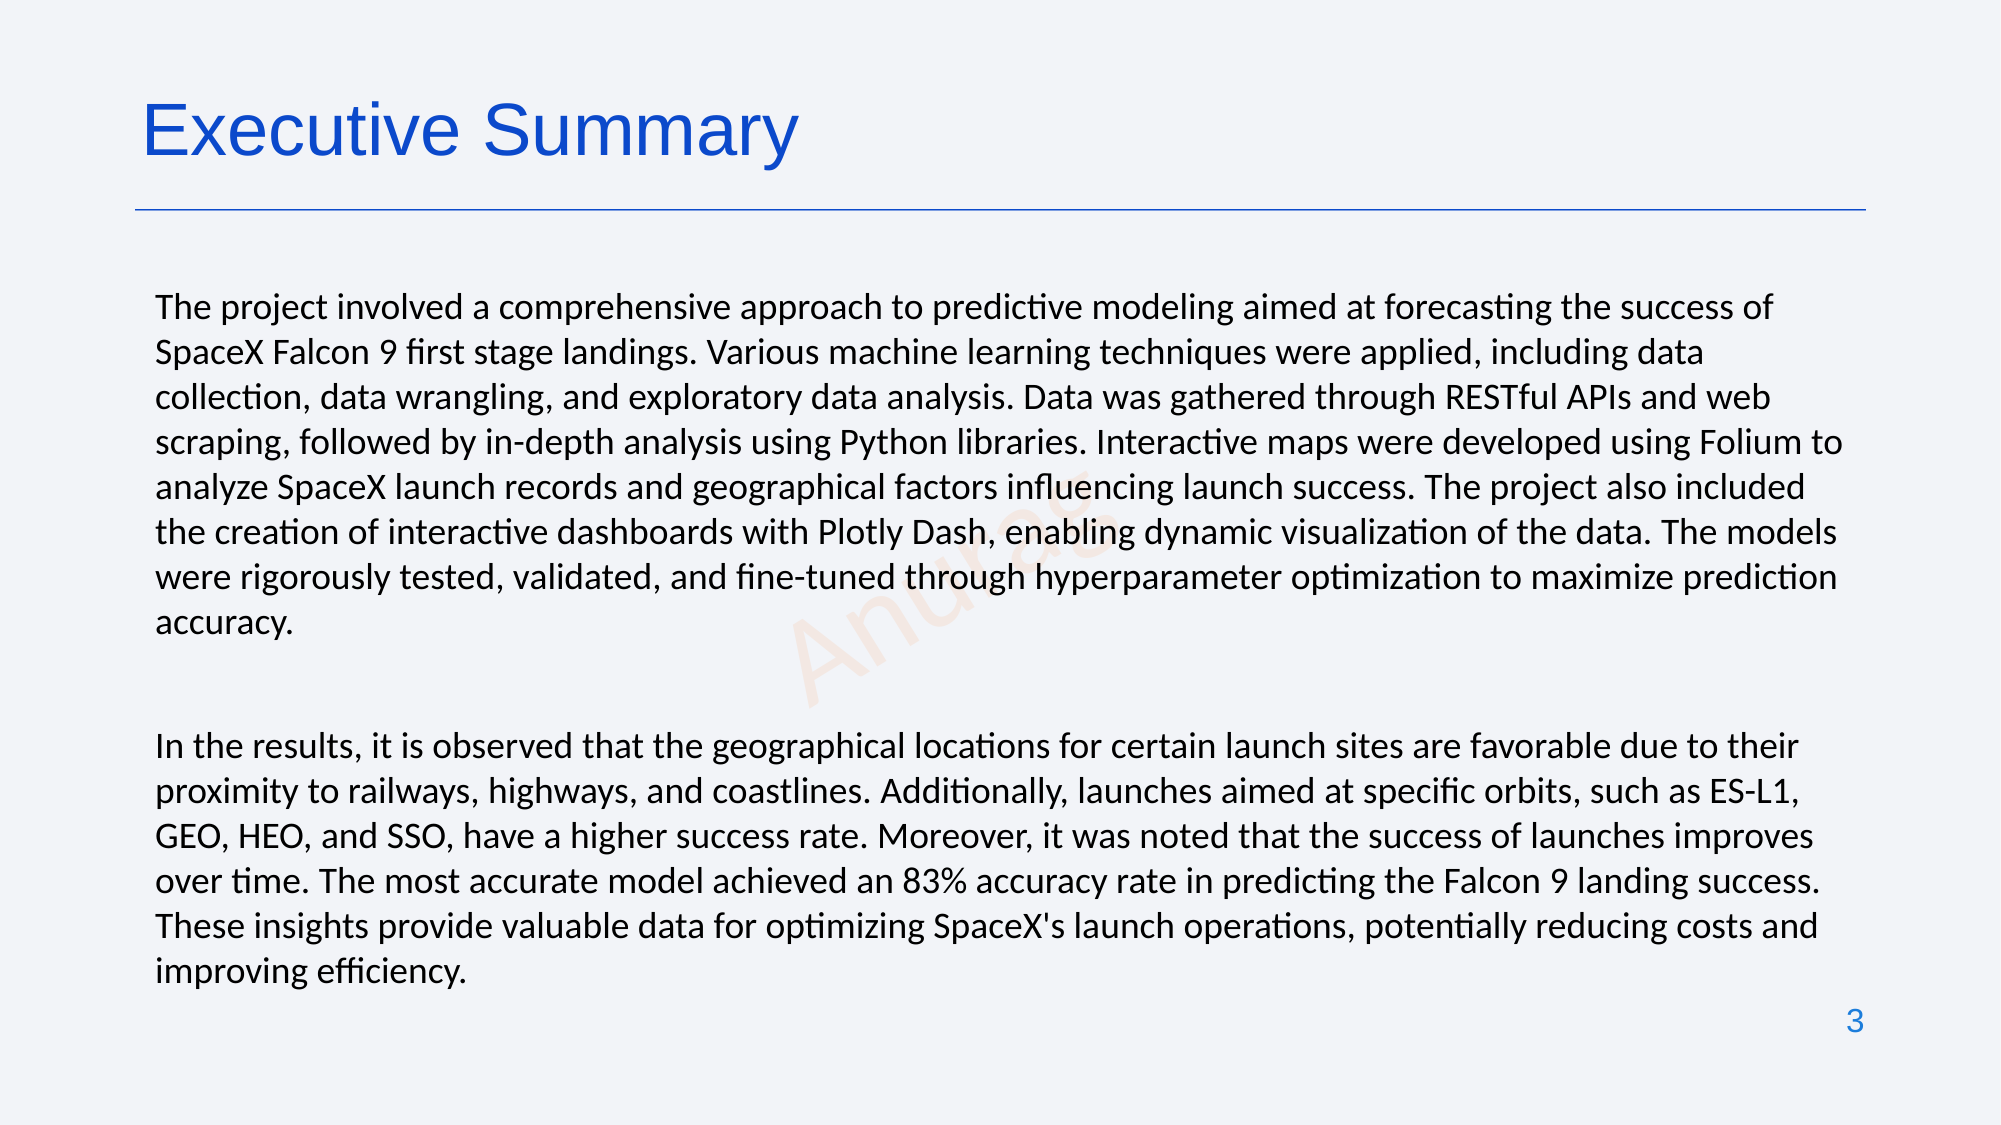

Executive Summary
The project involved a comprehensive approach to predictive modeling aimed at forecasting the success of SpaceX Falcon 9 first stage landings. Various machine learning techniques were applied, including data collection, data wrangling, and exploratory data analysis. Data was gathered through RESTful APIs and web scraping, followed by in-depth analysis using Python libraries. Interactive maps were developed using Folium to analyze SpaceX launch records and geographical factors influencing launch success. The project also included the creation of interactive dashboards with Plotly Dash, enabling dynamic visualization of the data. The models were rigorously tested, validated, and fine-tuned through hyperparameter optimization to maximize prediction accuracy.
In the results, it is observed that the geographical locations for certain launch sites are favorable due to their proximity to railways, highways, and coastlines. Additionally, launches aimed at specific orbits, such as ES-L1, GEO, HEO, and SSO, have a higher success rate. Moreover, it was noted that the success of launches improves over time. The most accurate model achieved an 83% accuracy rate in predicting the Falcon 9 landing success. These insights provide valuable data for optimizing SpaceX's launch operations, potentially reducing costs and improving efficiency.
3